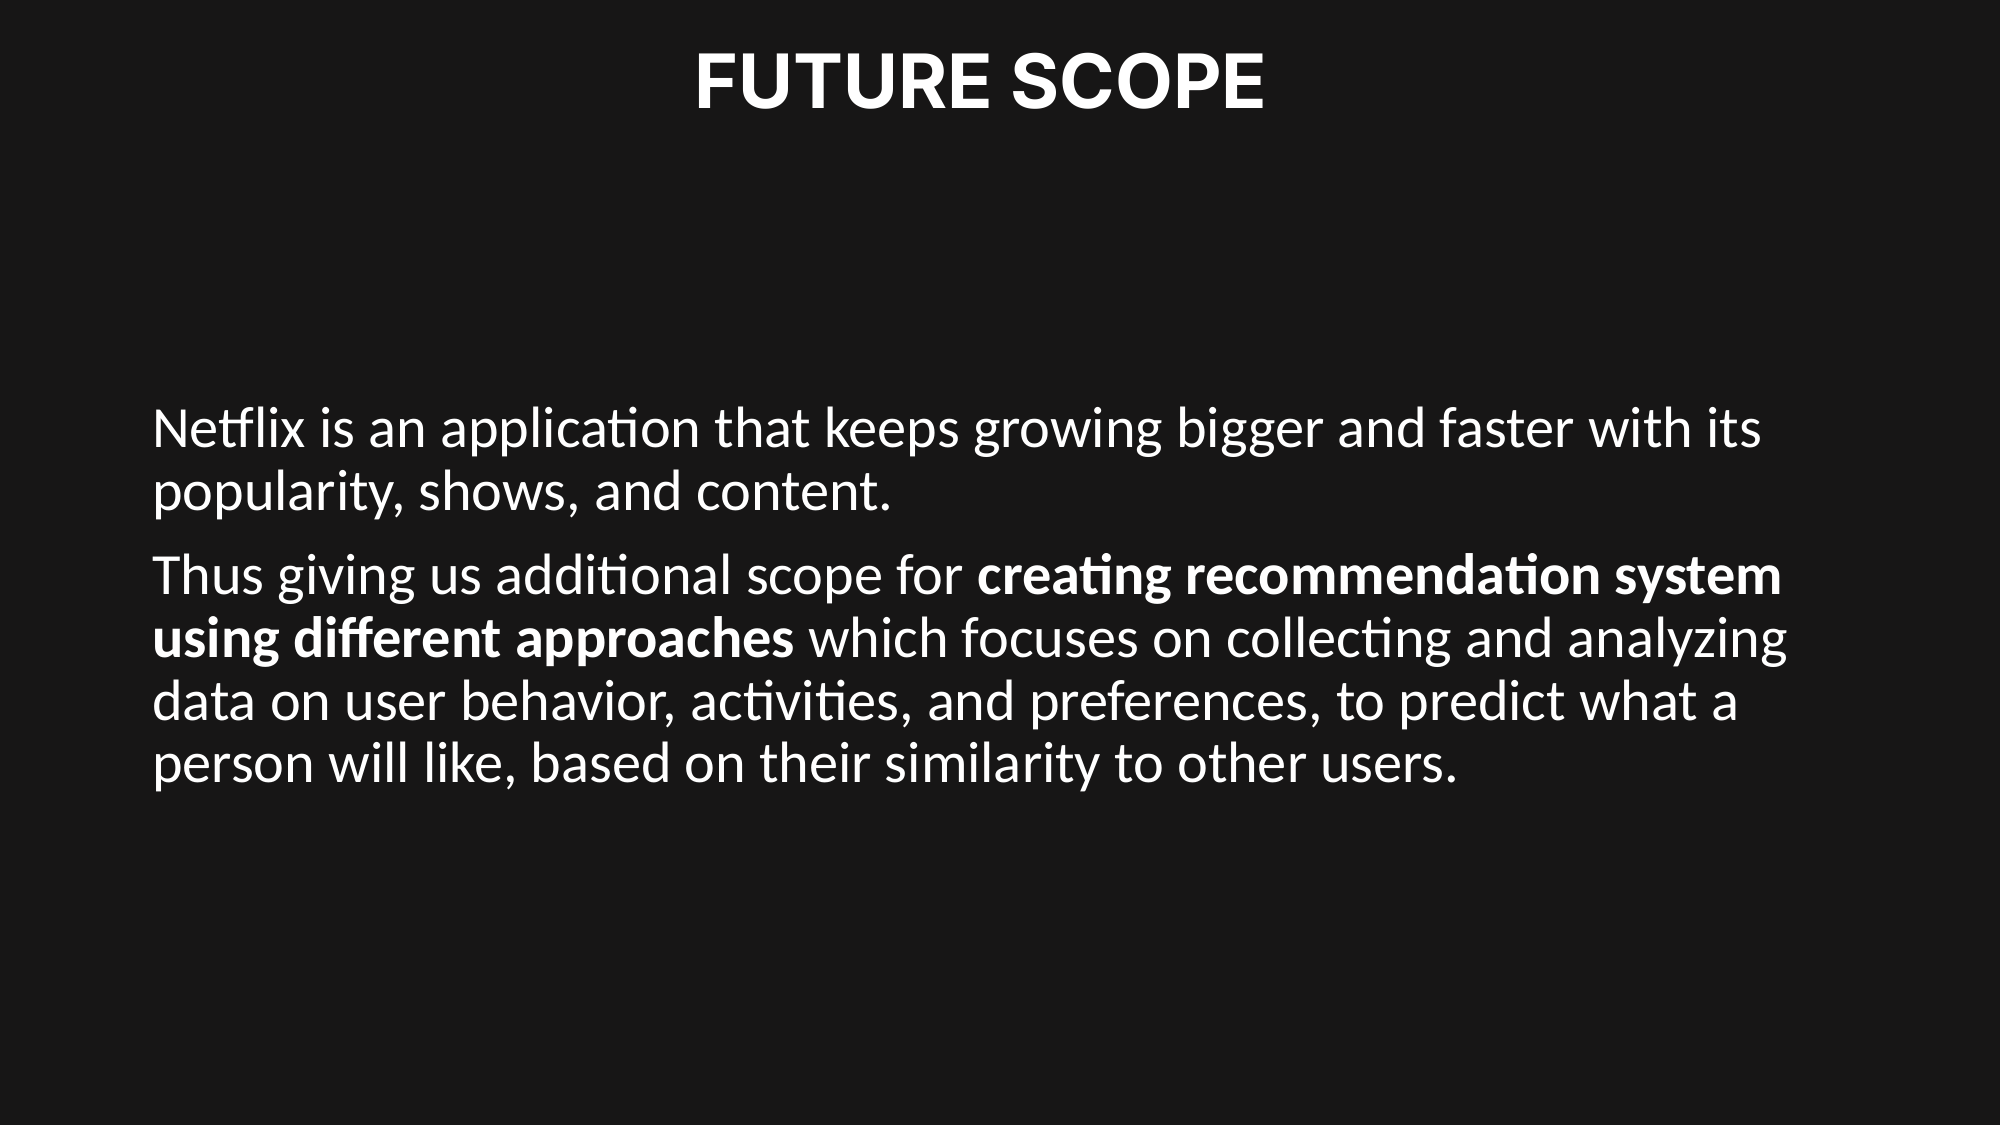

FUTURE SCOPE

Netflix is an application that keeps growing bigger and faster with its popularity, shows, and content.
Thus giving us additional scope for creating recommendation system using different approaches which focuses on collecting and analyzing data on user behavior, activities, and preferences, to predict what a person will like, based on their similarity to other users.